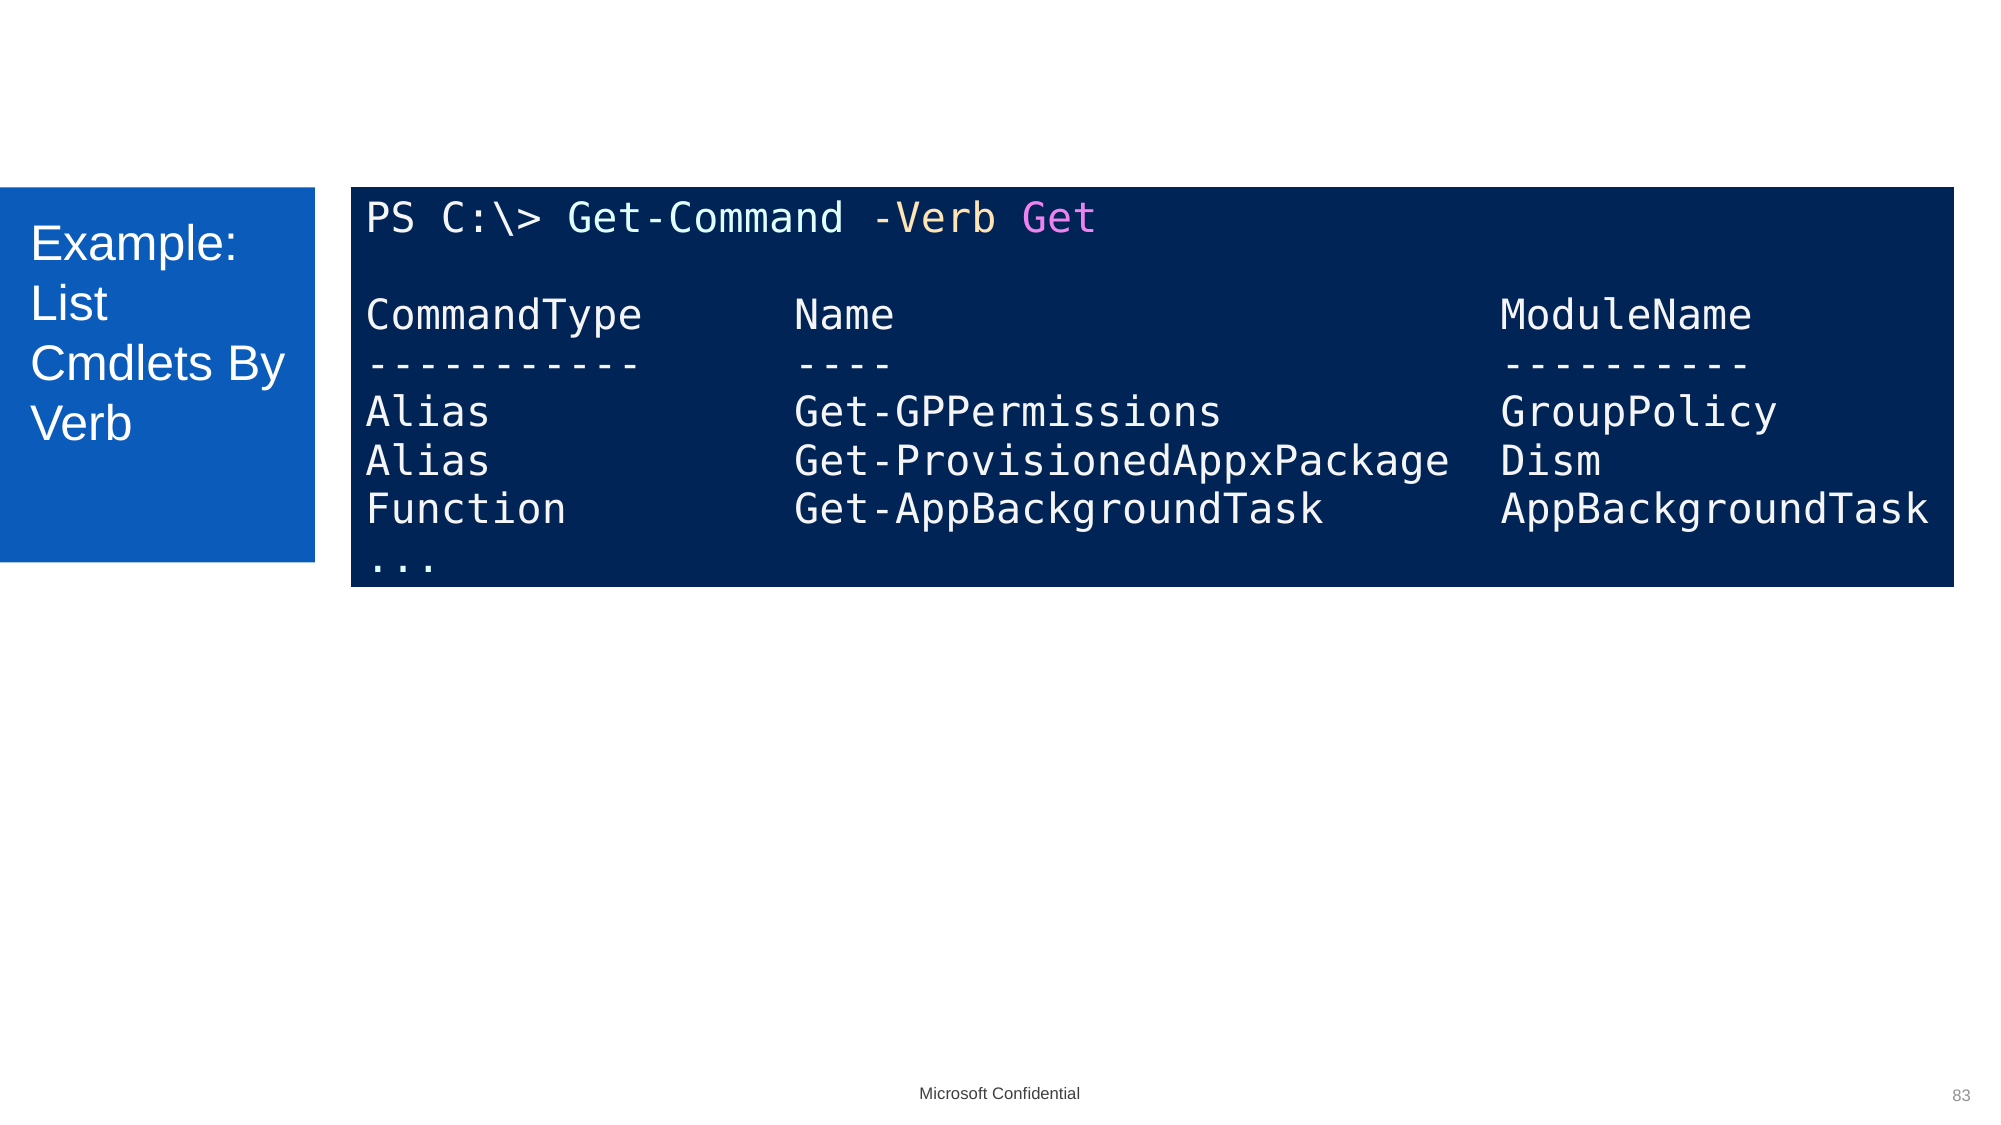

| PS C:\> Get-Command -Verb Get CommandType Name ModuleName ----------- ---- ---------- Alias Get-GPPermissions GroupPolicy Alias Get-ProvisionedAppxPackage Dism Function Get-AppBackgroundTask AppBackgroundTask ... |
| --- |
# Example: List Cmdlets By Verb
83